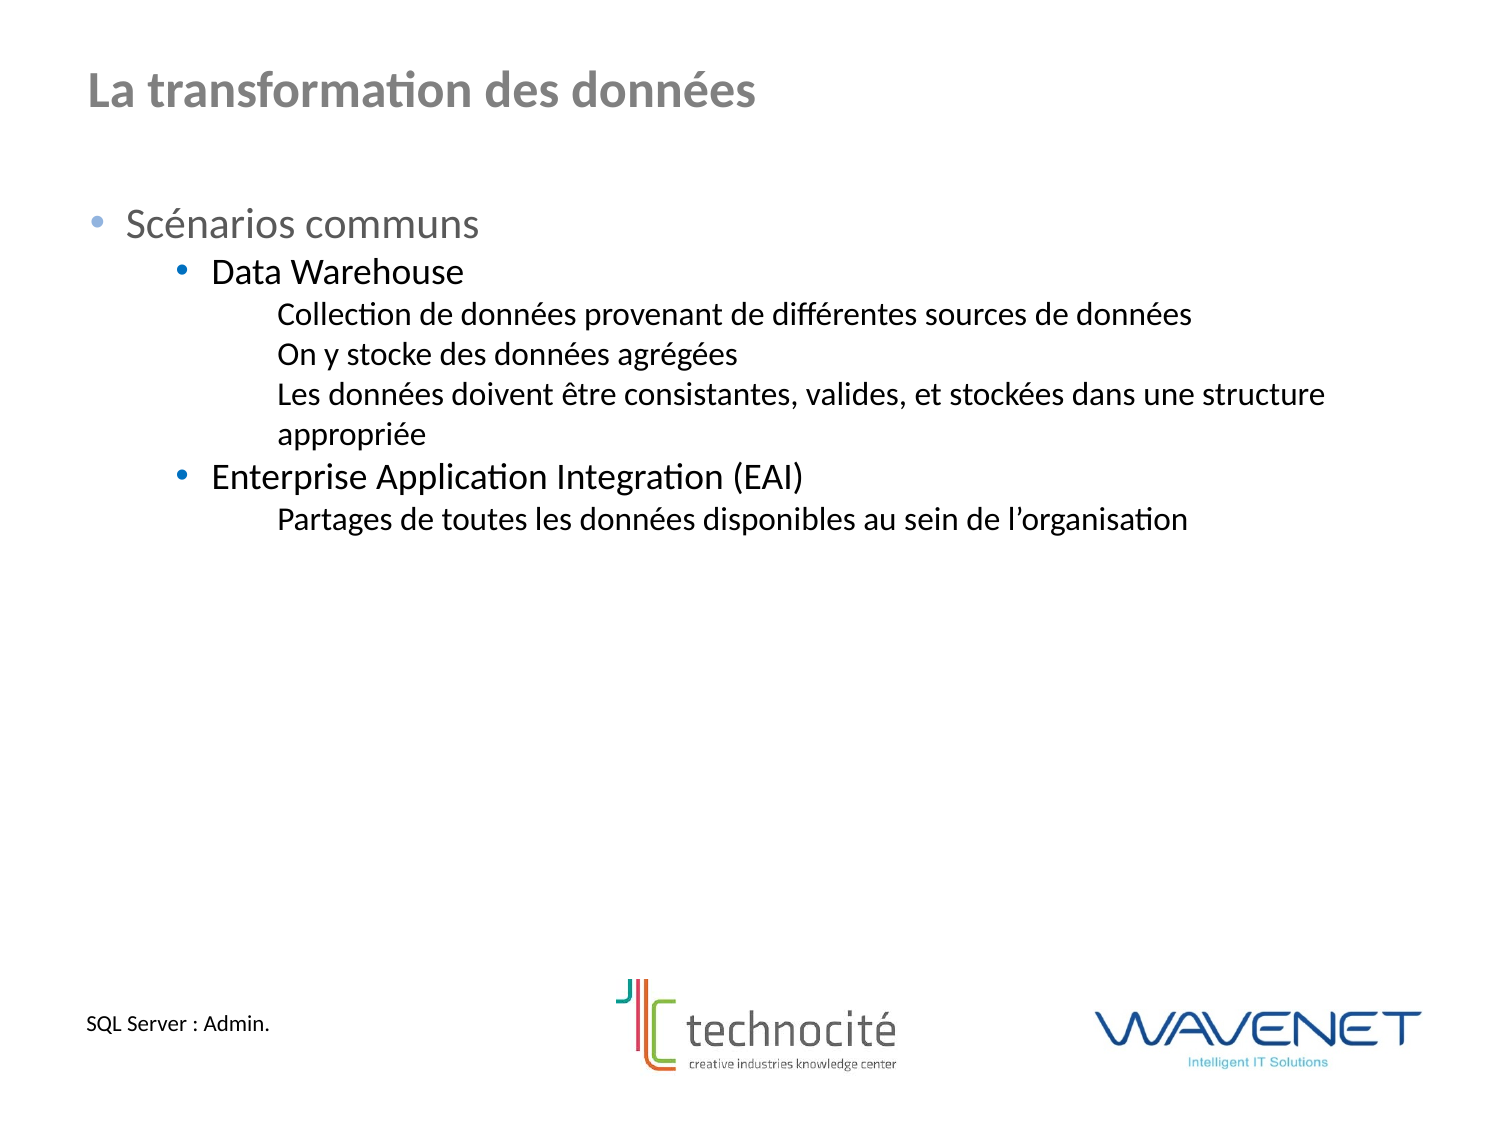

La transformation des données
Scénarios communs
Data Warehouse
Collection de données provenant de différentes sources de données
On y stocke des données agrégées
Les données doivent être consistantes, valides, et stockées dans une structure appropriée
Enterprise Application Integration (EAI)
Partages de toutes les données disponibles au sein de l’organisation

SQL Server : Admin.